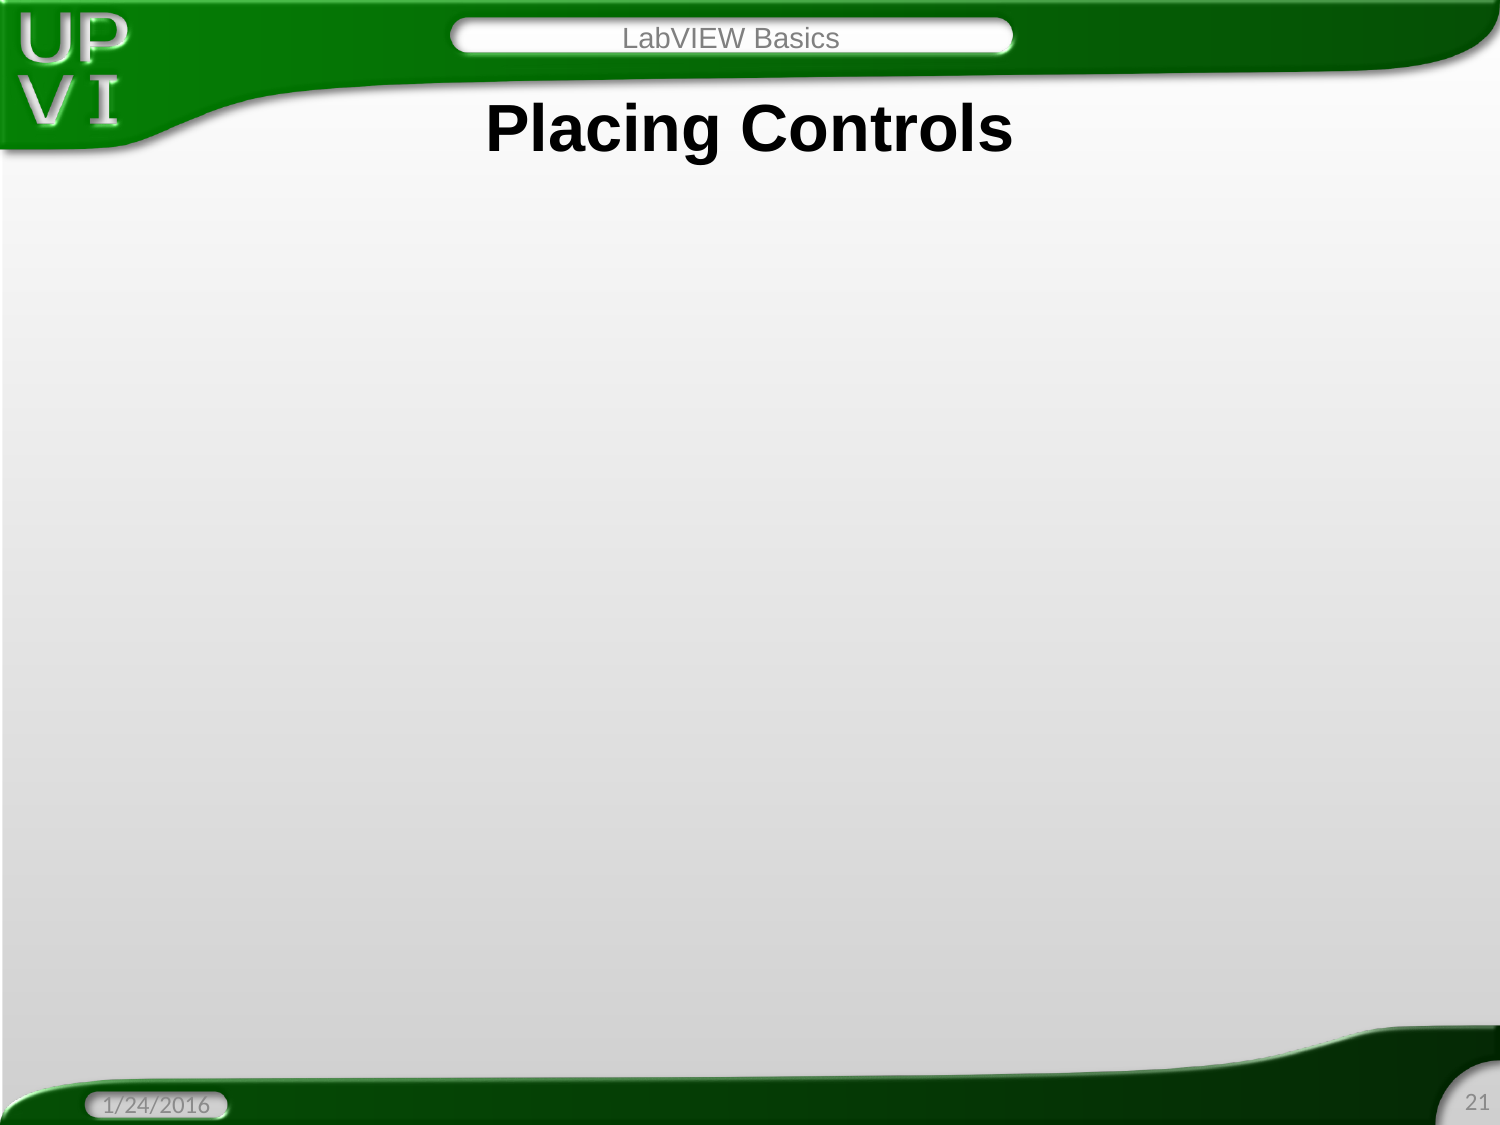

LabVIEW Basics
# Placing Controls

21
1/24/2016